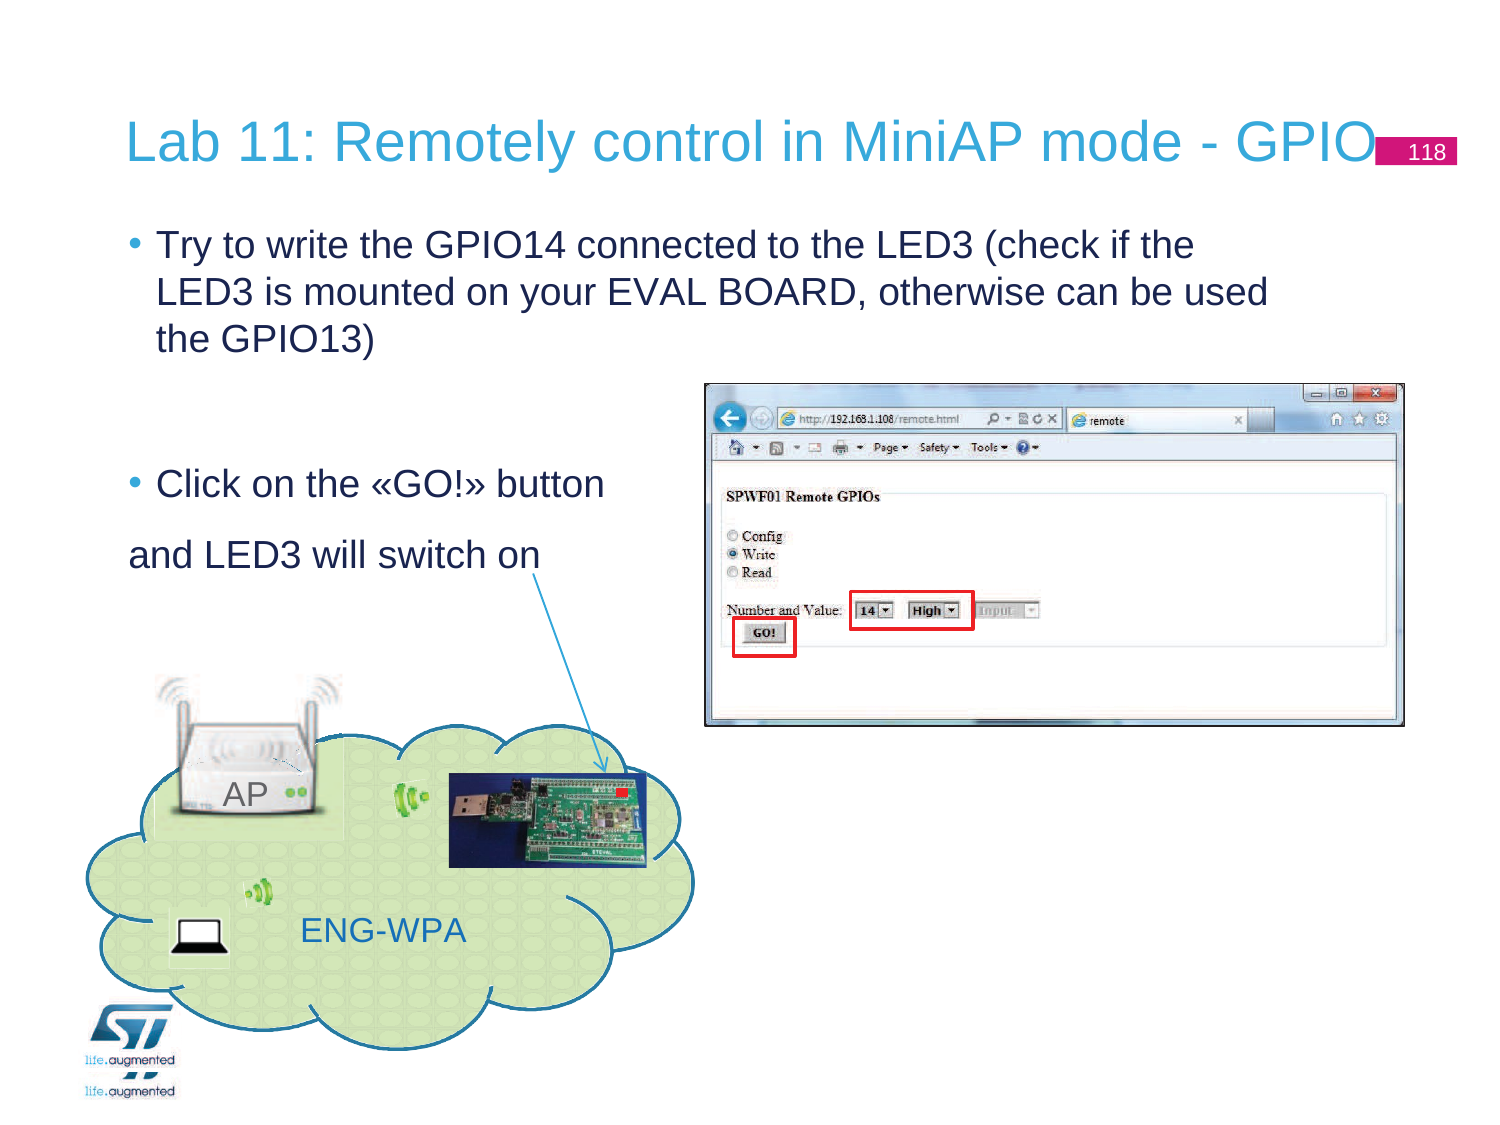

# Lab 11: Remotely control in MiniAP mode - GPIO
118
Try to write the GPIO14 connected to the LED3 (check if the LED3 is mounted on your EVAL BOARD, otherwise can be used the GPIO13)

Click on the «GO!» button
and LED3 will switch on

AP

ENG-WPA